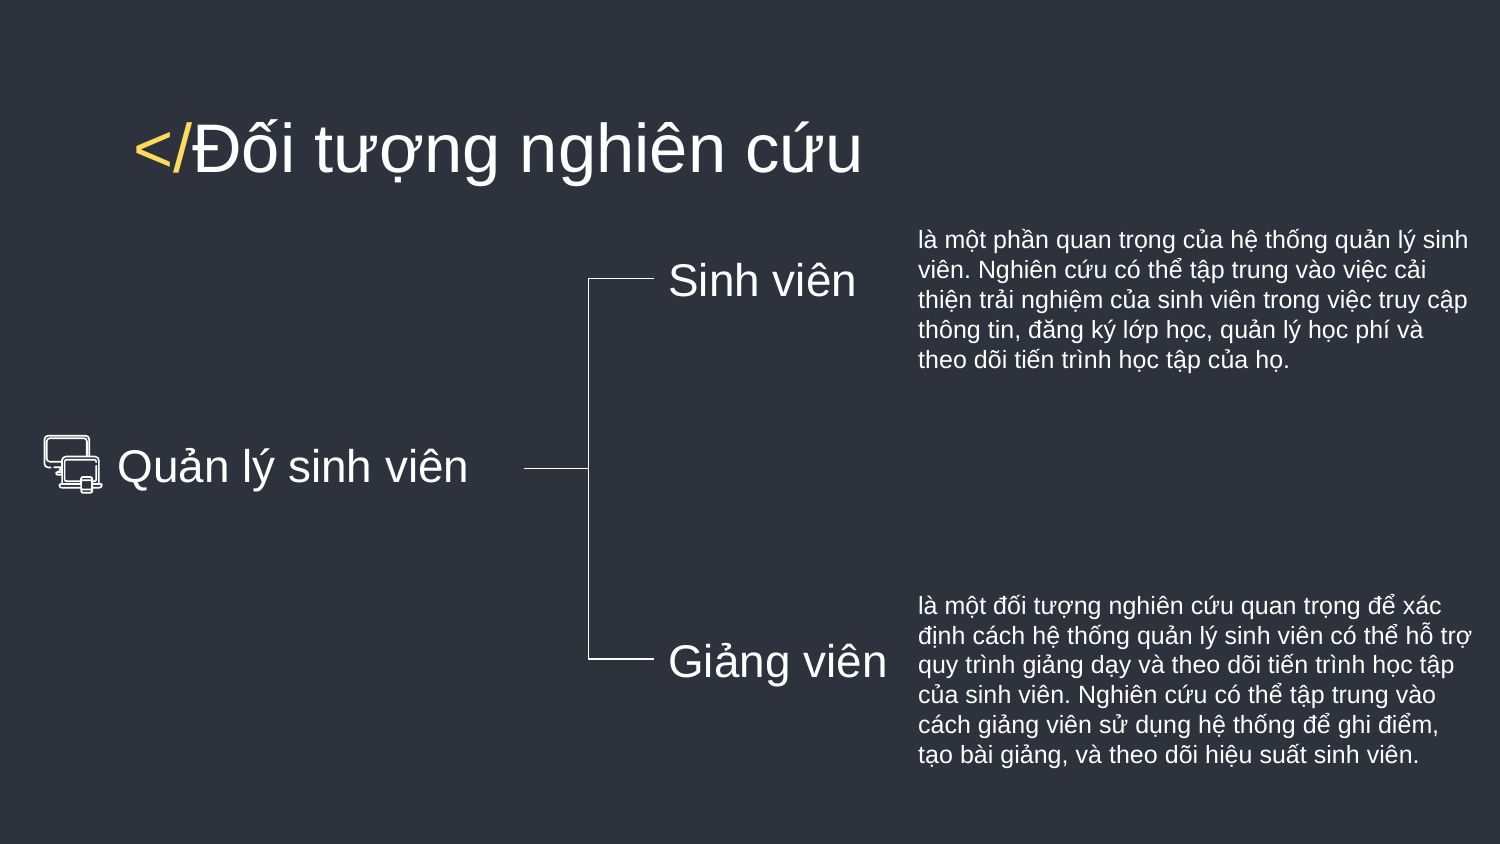

# </Đối tượng nghiên cứu
Sinh viên
là một phần quan trọng của hệ thống quản lý sinh viên. Nghiên cứu có thể tập trung vào việc cải thiện trải nghiệm của sinh viên trong việc truy cập thông tin, đăng ký lớp học, quản lý học phí và theo dõi tiến trình học tập của họ.
Quản lý sinh viên

Giảng viên
là một đối tượng nghiên cứu quan trọng để xác định cách hệ thống quản lý sinh viên có thể hỗ trợ quy trình giảng dạy và theo dõi tiến trình học tập của sinh viên. Nghiên cứu có thể tập trung vào cách giảng viên sử dụng hệ thống để ghi điểm, tạo bài giảng, và theo dõi hiệu suất sinh viên.